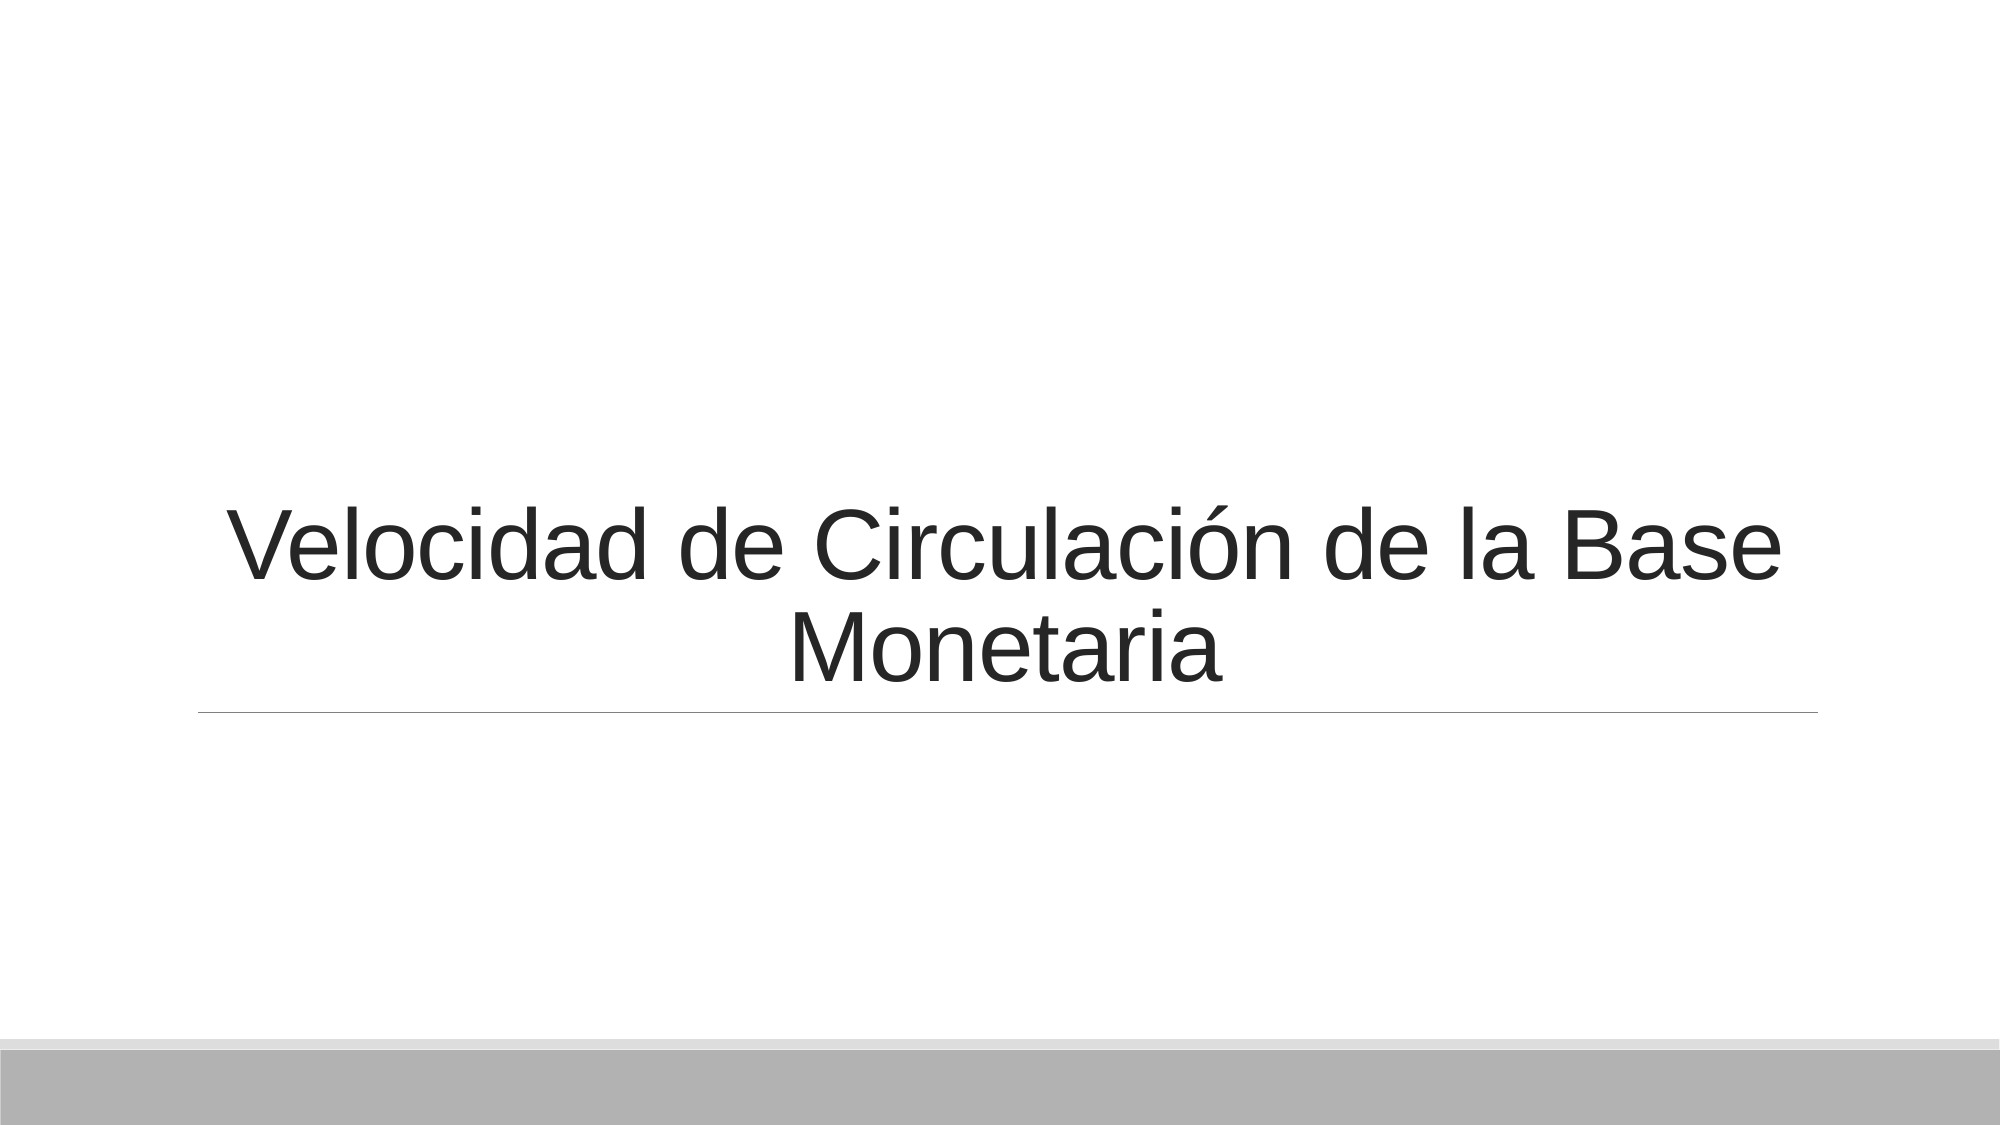

# Velocidad de Circulación de la Base Monetaria